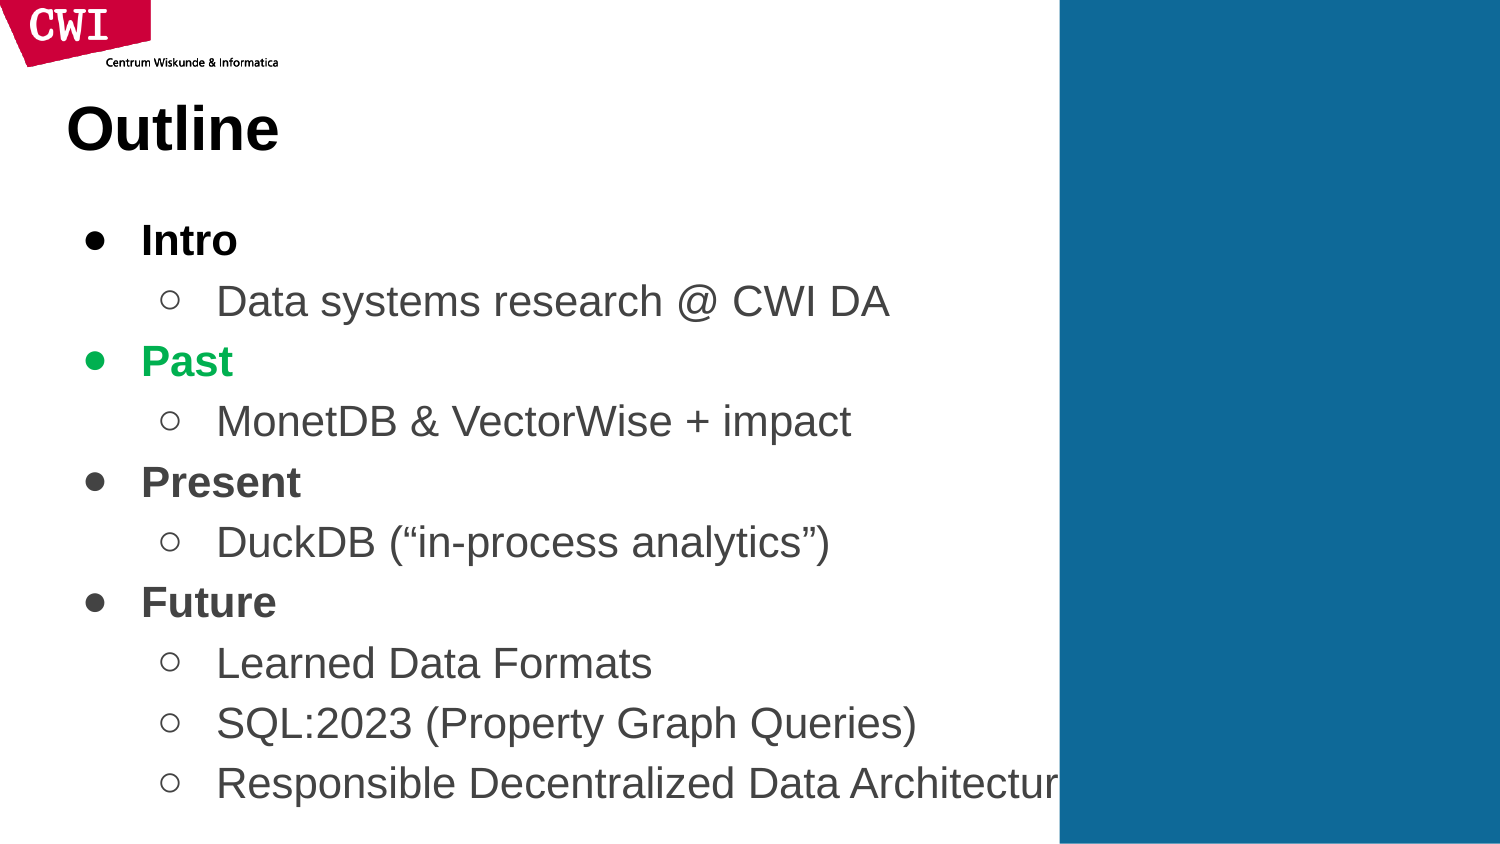

# Outline
Intro
Data systems research @ CWI DA
Past
MonetDB & VectorWise + impact
Present
DuckDB (“in-process analytics”)
Future
Learned Data Formats
SQL:2023 (Property Graph Queries)
Responsible Decentralized Data Architectures